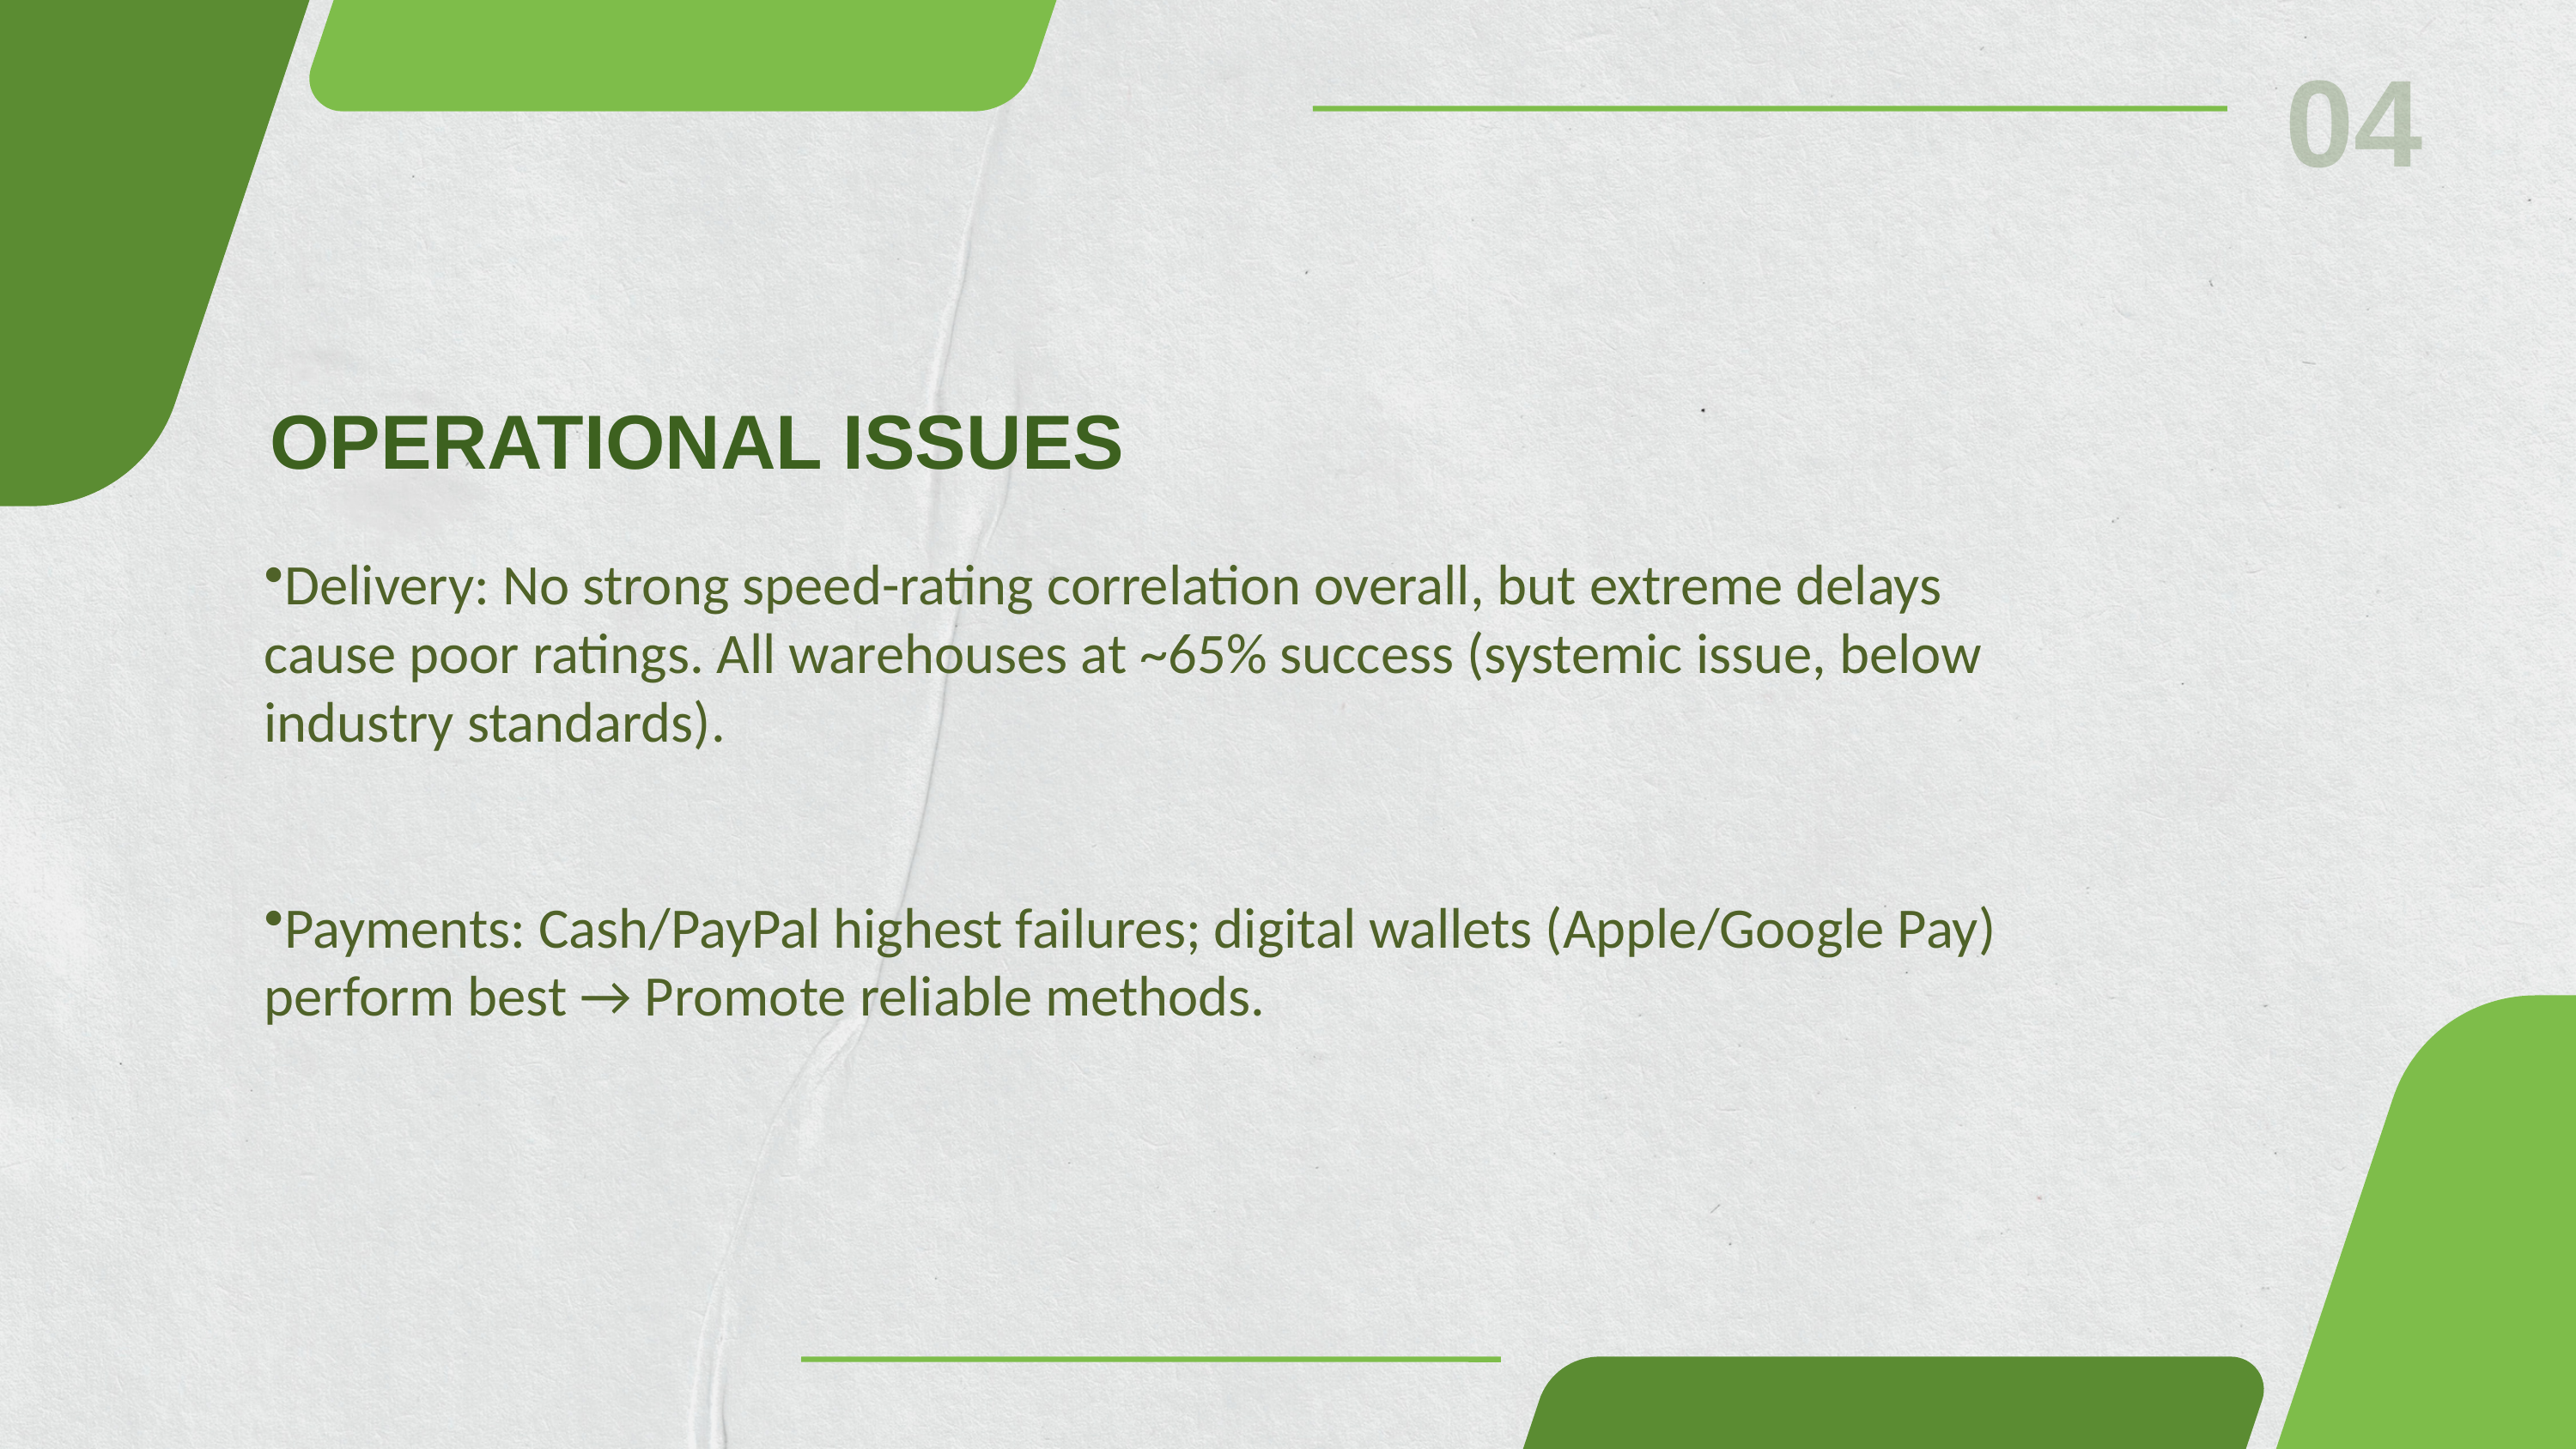

04

OPERATIONAL ISSUES
Delivery: No strong speed-rating correlation overall, but extreme delays cause poor ratings. All warehouses at ~65% success (systemic issue, below industry standards).

Payments: Cash/PayPal highest failures; digital wallets (Apple/Google Pay) perform best → Promote reliable methods.